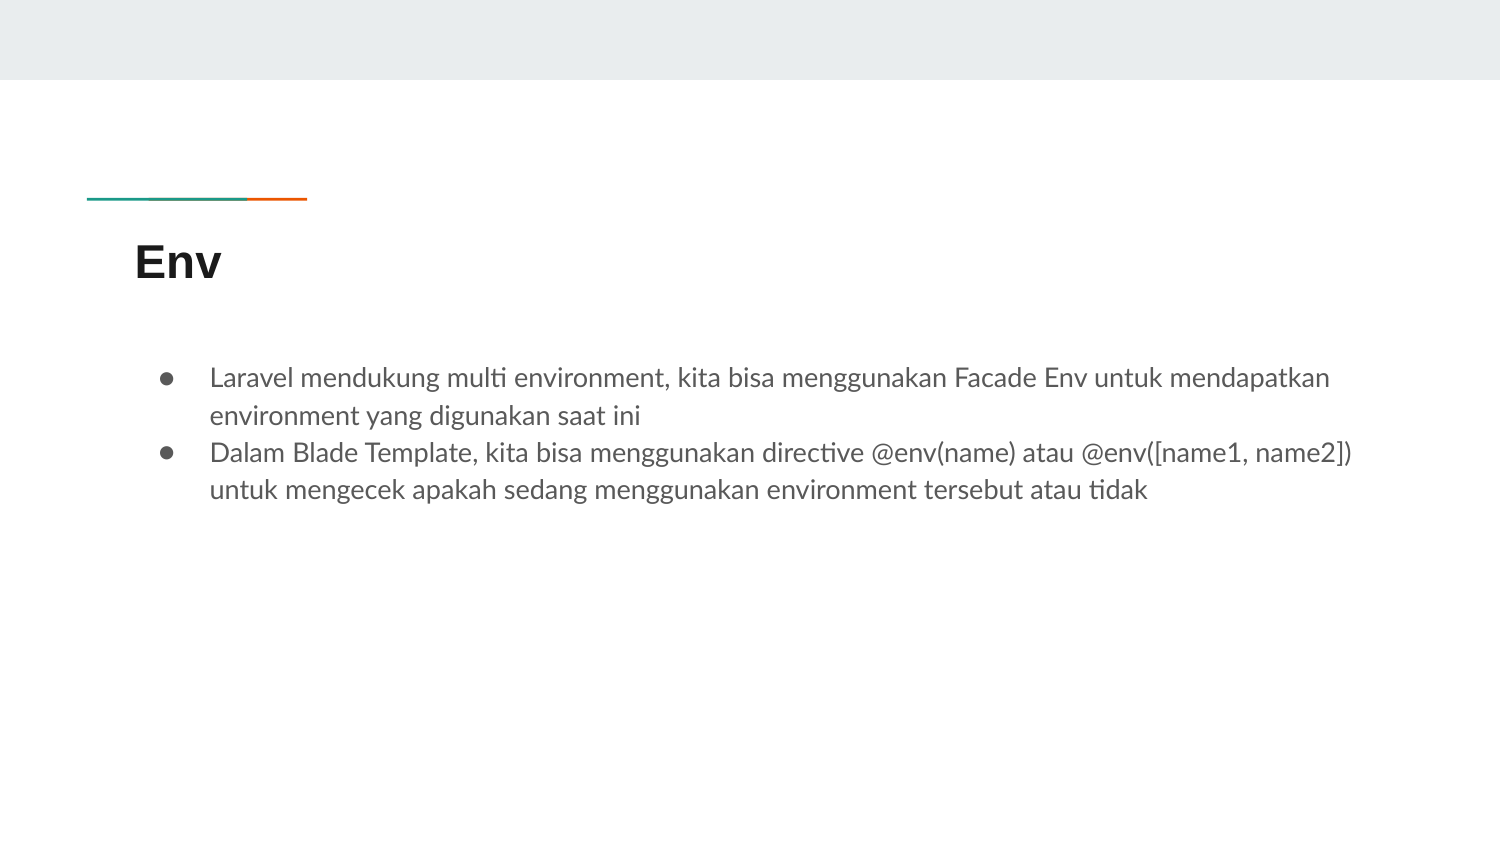

# Env
Laravel mendukung multi environment, kita bisa menggunakan Facade Env untuk mendapatkan environment yang digunakan saat ini
Dalam Blade Template, kita bisa menggunakan directive @env(name) atau @env([name1, name2]) untuk mengecek apakah sedang menggunakan environment tersebut atau tidak